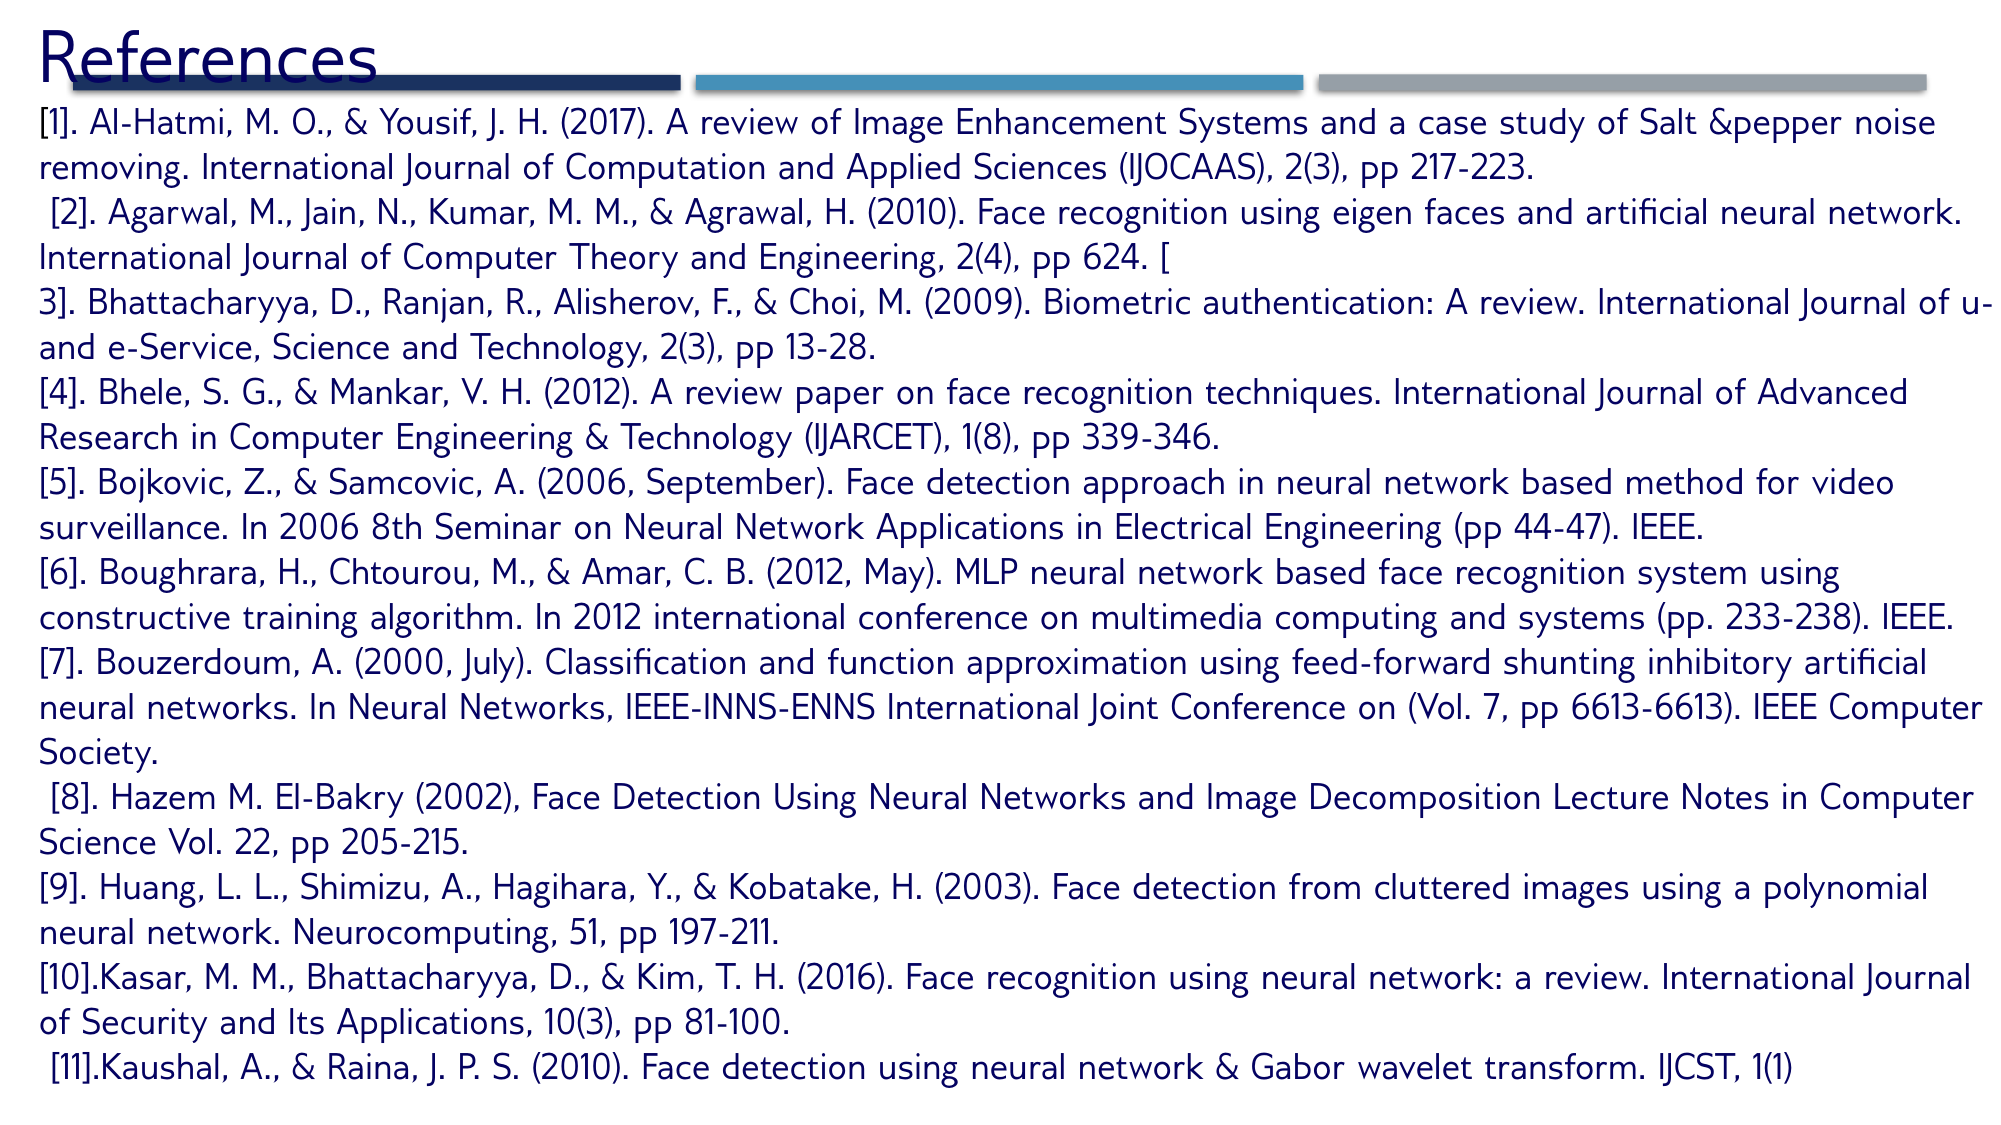

References
[1]. Al-Hatmi, M. O., & Yousif, J. H. (2017). A review of Image Enhancement Systems and a case study of Salt &pepper noise removing. International Journal of Computation and Applied Sciences (IJOCAAS), 2(3), pp 217-223.
 [2]. Agarwal, M., Jain, N., Kumar, M. M., & Agrawal, H. (2010). Face recognition using eigen faces and artificial neural network. International Journal of Computer Theory and Engineering, 2(4), pp 624. [
3]. Bhattacharyya, D., Ranjan, R., Alisherov, F., & Choi, M. (2009). Biometric authentication: A review. International Journal of u-and e-Service, Science and Technology, 2(3), pp 13-28.
[4]. Bhele, S. G., & Mankar, V. H. (2012). A review paper on face recognition techniques. International Journal of Advanced Research in Computer Engineering & Technology (IJARCET), 1(8), pp 339-346.
[5]. Bojkovic, Z., & Samcovic, A. (2006, September). Face detection approach in neural network based method for video surveillance. In 2006 8th Seminar on Neural Network Applications in Electrical Engineering (pp 44-47). IEEE.
[6]. Boughrara, H., Chtourou, M., & Amar, C. B. (2012, May). MLP neural network based face recognition system using constructive training algorithm. In 2012 international conference on multimedia computing and systems (pp. 233-238). IEEE.
[7]. Bouzerdoum, A. (2000, July). Classification and function approximation using feed-forward shunting inhibitory artificial neural networks. In Neural Networks, IEEE-INNS-ENNS International Joint Conference on (Vol. 7, pp 6613-6613). IEEE Computer Society.
 [8]. Hazem M. El-Bakry (2002), Face Detection Using Neural Networks and Image Decomposition Lecture Notes in Computer Science Vol. 22, pp 205-215.
[9]. Huang, L. L., Shimizu, A., Hagihara, Y., & Kobatake, H. (2003). Face detection from cluttered images using a polynomial neural network. Neurocomputing, 51, pp 197-211.
[10].Kasar, M. M., Bhattacharyya, D., & Kim, T. H. (2016). Face recognition using neural network: a review. International Journal of Security and Its Applications, 10(3), pp 81-100.
 [11].Kaushal, A., & Raina, J. P. S. (2010). Face detection using neural network & Gabor wavelet transform. IJCST, 1(1)